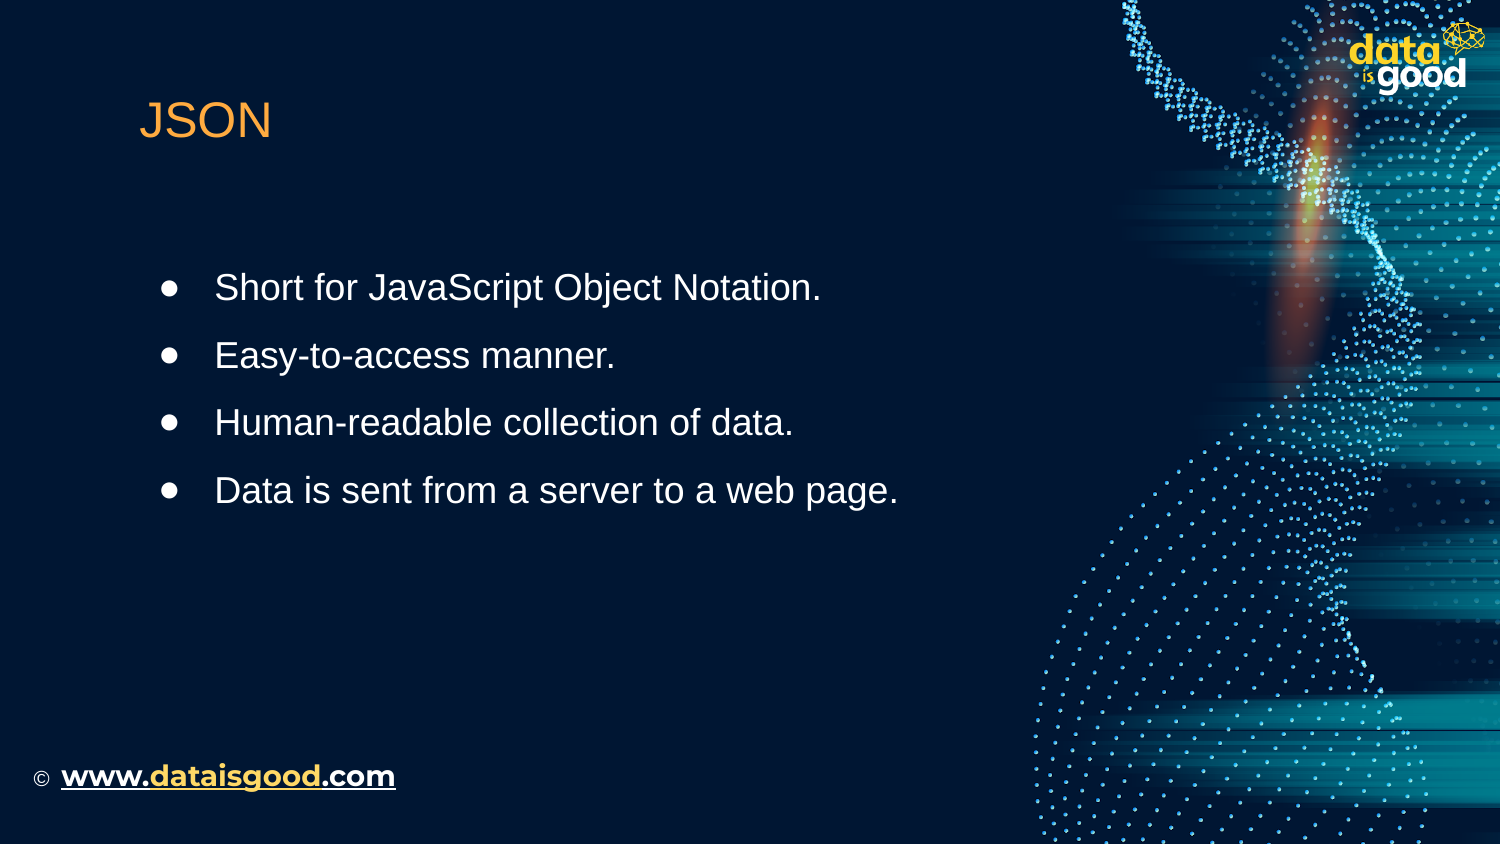

# JSON
Short for JavaScript Object Notation.
Easy-to-access manner.
Human-readable collection of data.
Data is sent from a server to a web page.